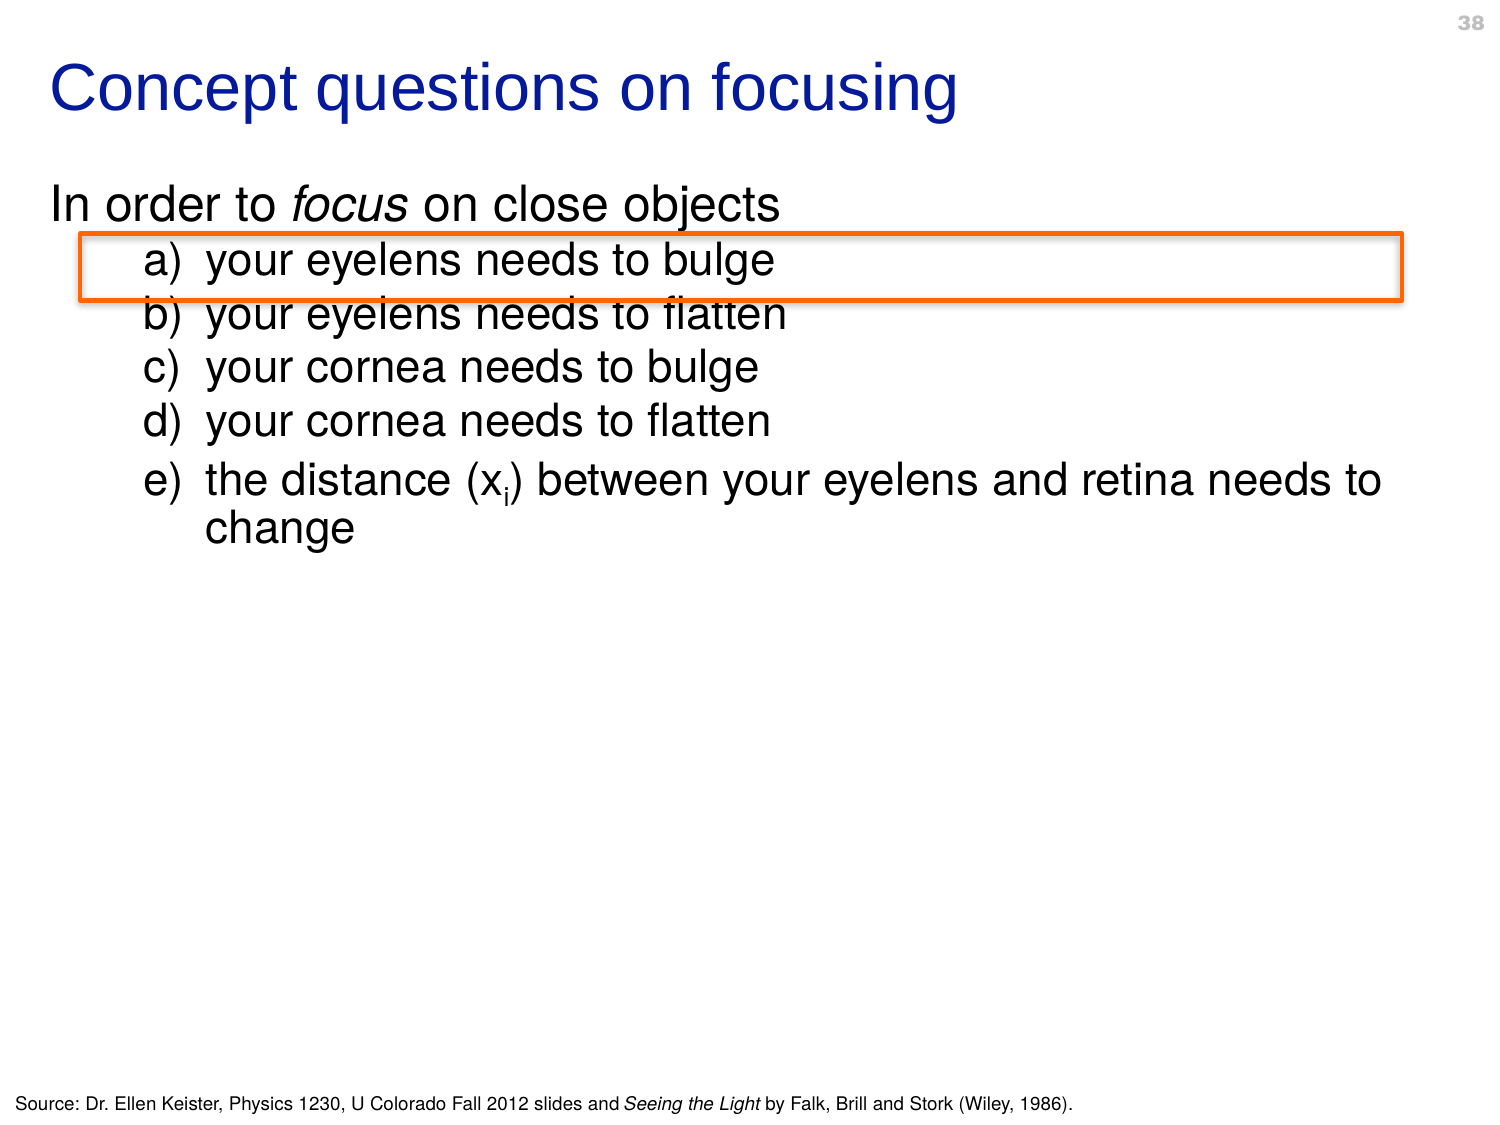

38
# Concept questions on focusing
In order to focus on close objects
your eyelens needs to bulge
your eyelens needs to flatten
your cornea needs to bulge
your cornea needs to flatten
the distance (xi) between your eyelens and retina needs to change

Source: Dr. Ellen Keister, Physics 1230, U Colorado Fall 2012 slides and Seeing the Light by Falk, Brill and Stork (Wiley, 1986).